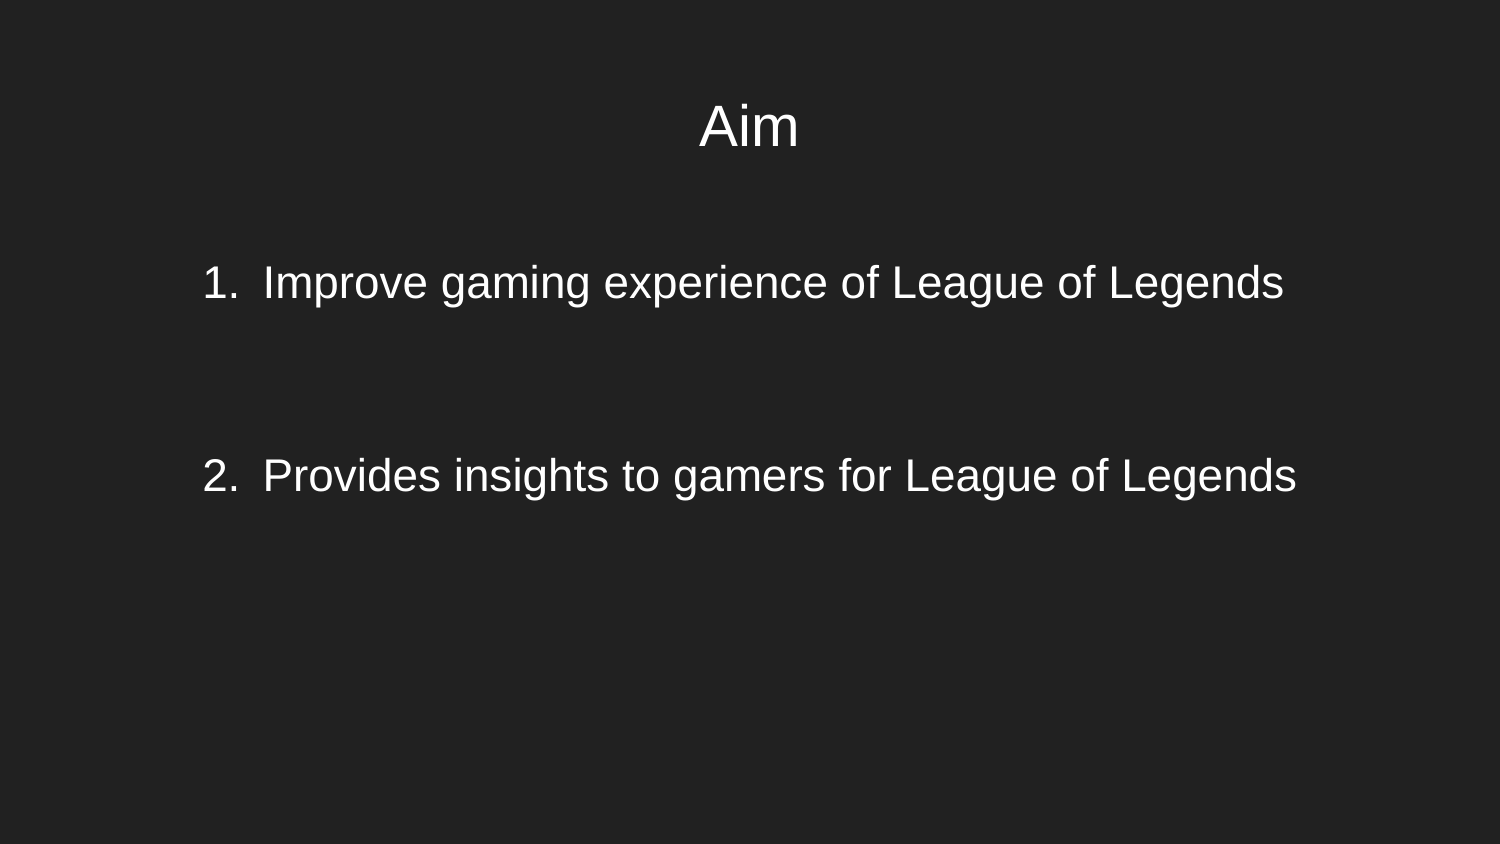

# Aim
Improve gaming experience of League of Legends

Provides insights to gamers for League of Legends